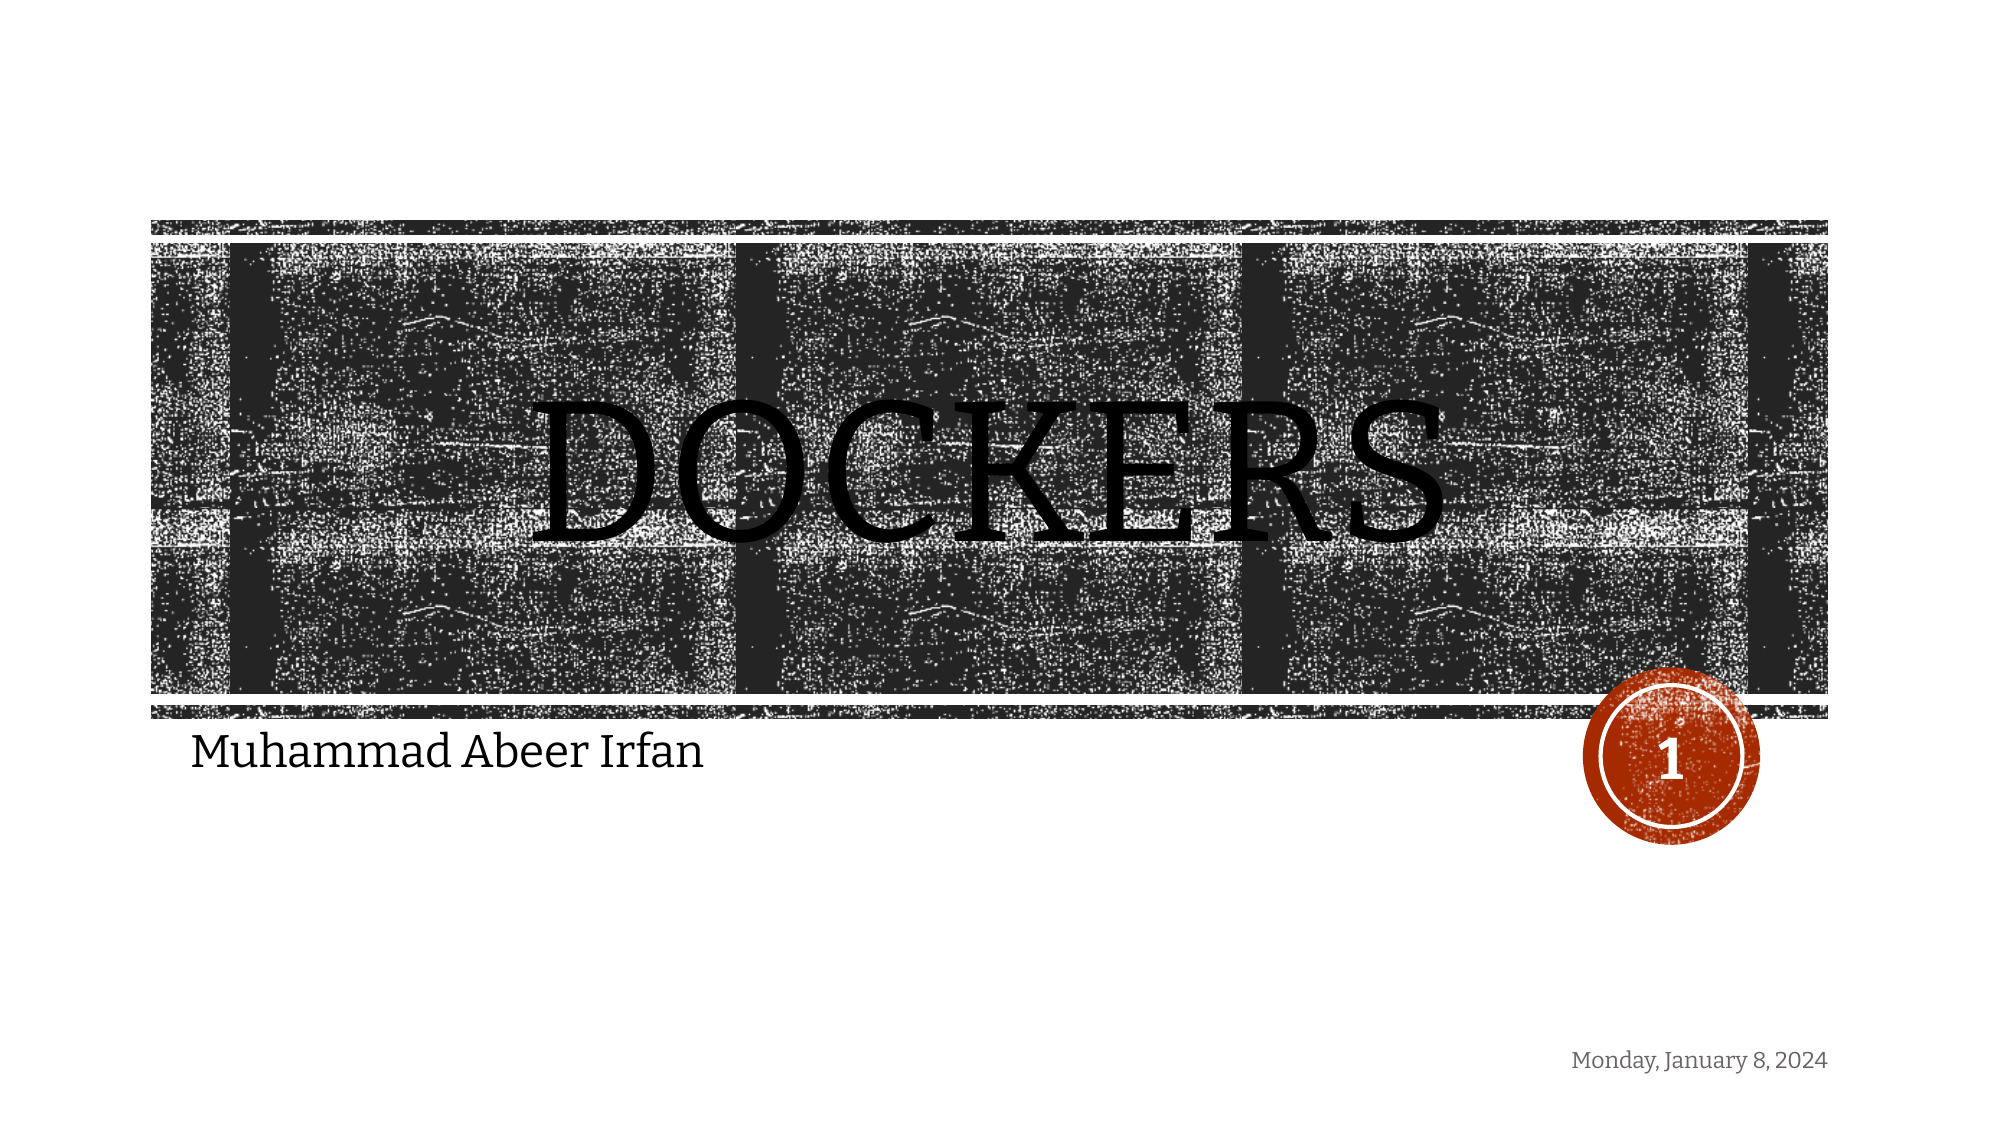

# DOCKers
1
Muhammad Abeer Irfan
Monday, January 8, 2024